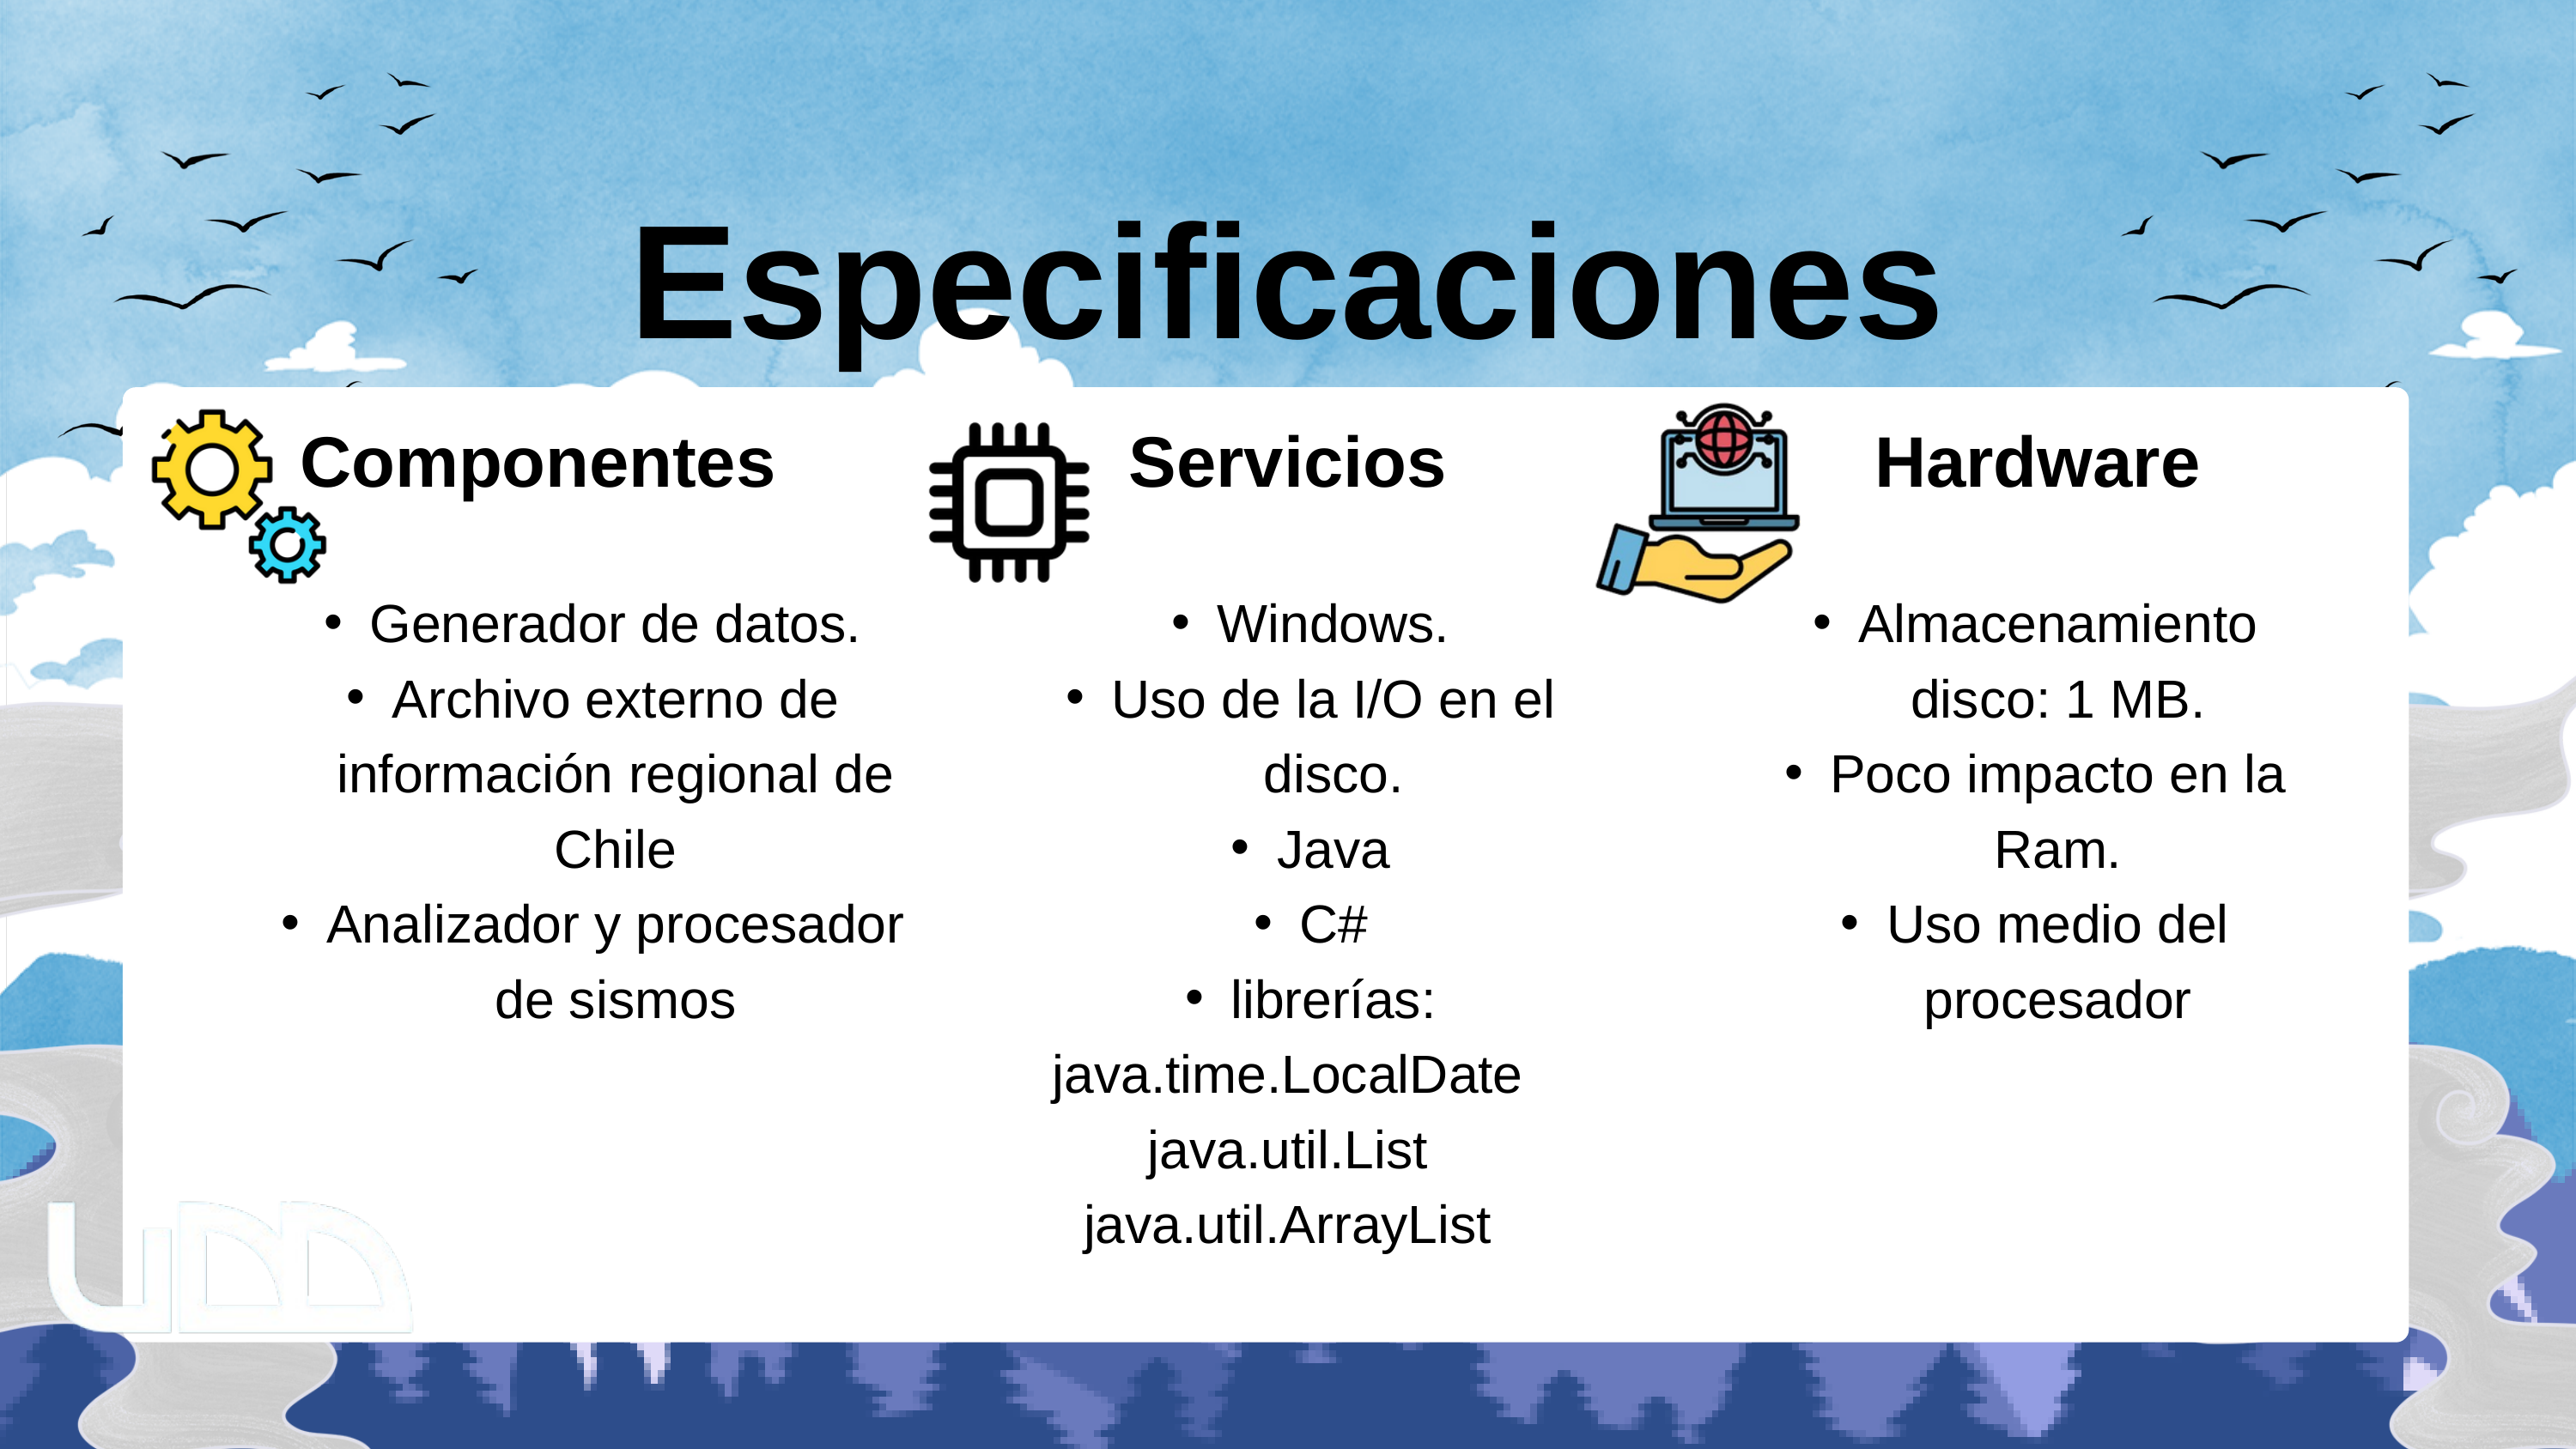

Especificaciones

Componentes
Servicios
Hardware

Generador de datos.
Archivo externo de información regional de Chile
Analizador y procesador de sismos
Windows.
Uso de la I/O en el disco.
Java
C#
librerías:
java.time.LocalDate
java.util.List
java.util.ArrayList

Almacenamiento disco: 1 MB.
Poco impacto en la Ram.
Uso medio del procesador